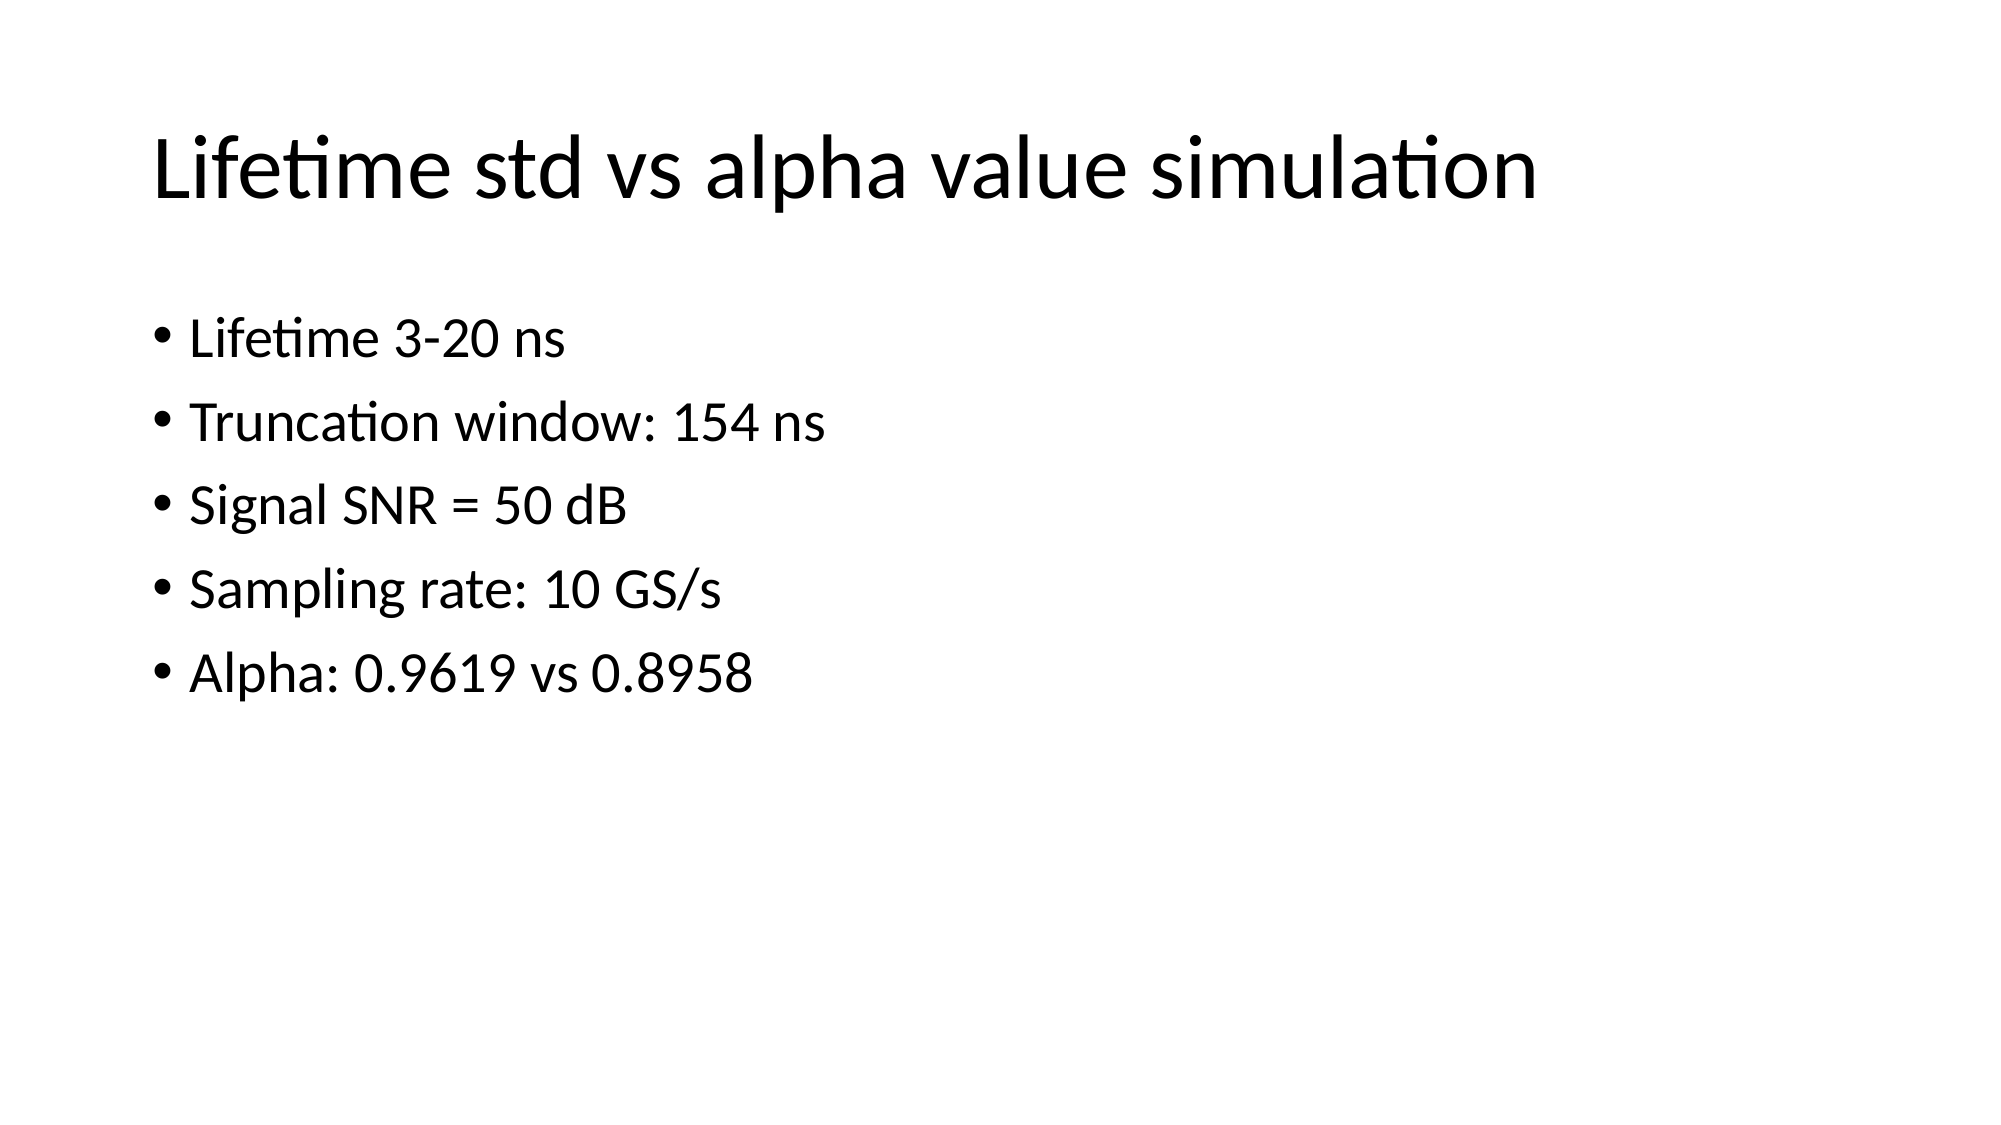

# Lifetime std vs alpha value simulation
Lifetime 3-20 ns
Truncation window: 154 ns
Signal SNR = 50 dB
Sampling rate: 10 GS/s
Alpha: 0.9619 vs 0.8958